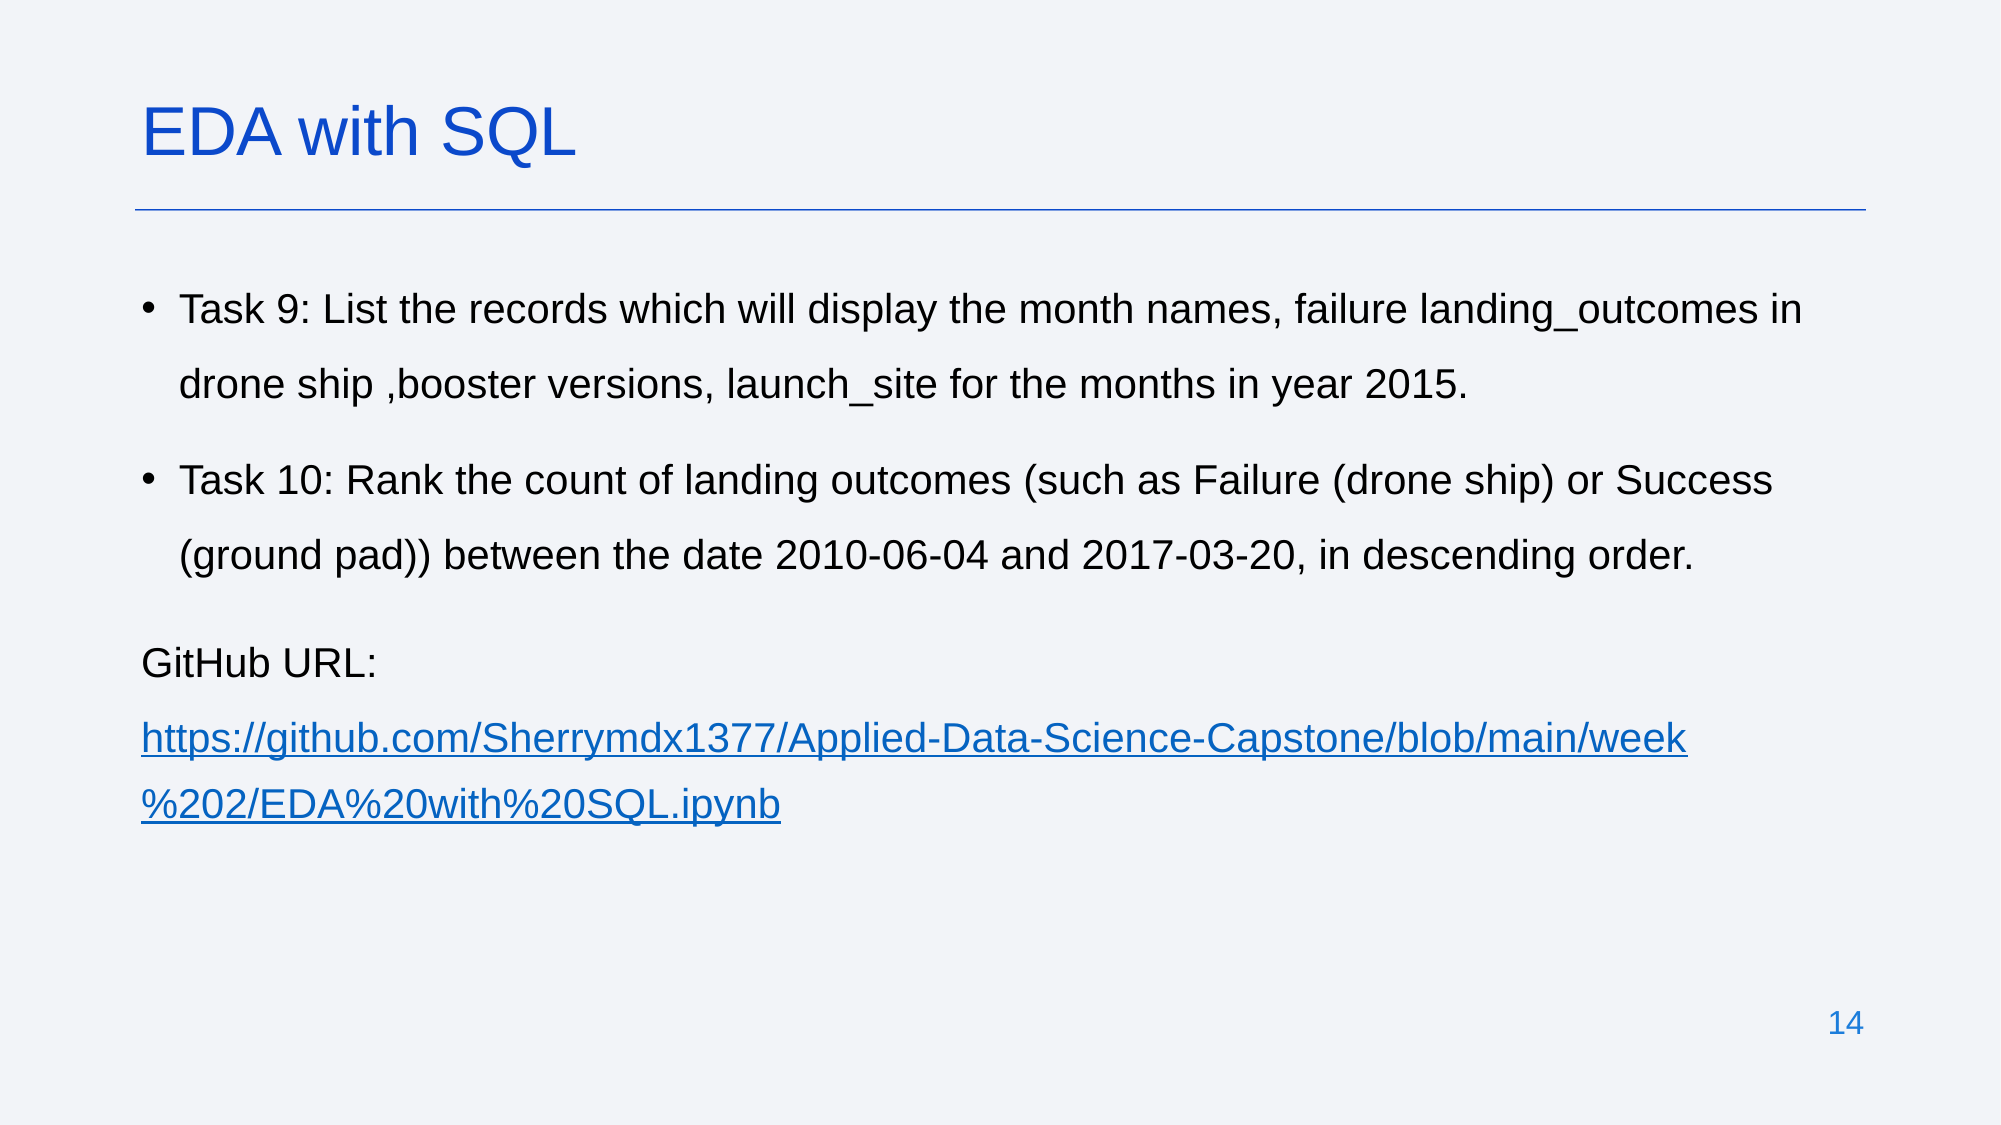

EDA with SQL
Task 9: List the records which will display the month names, failure landing_outcomes in drone ship ,booster versions, launch_site for the months in year 2015.
Task 10: Rank the count of landing outcomes (such as Failure (drone ship) or Success (ground pad)) between the date 2010-06-04 and 2017-03-20, in descending order.

GitHub URL: https://github.com/Sherrymdx1377/Applied-Data-Science-Capstone/blob/main/week%202/EDA%20with%20SQL.ipynb
14